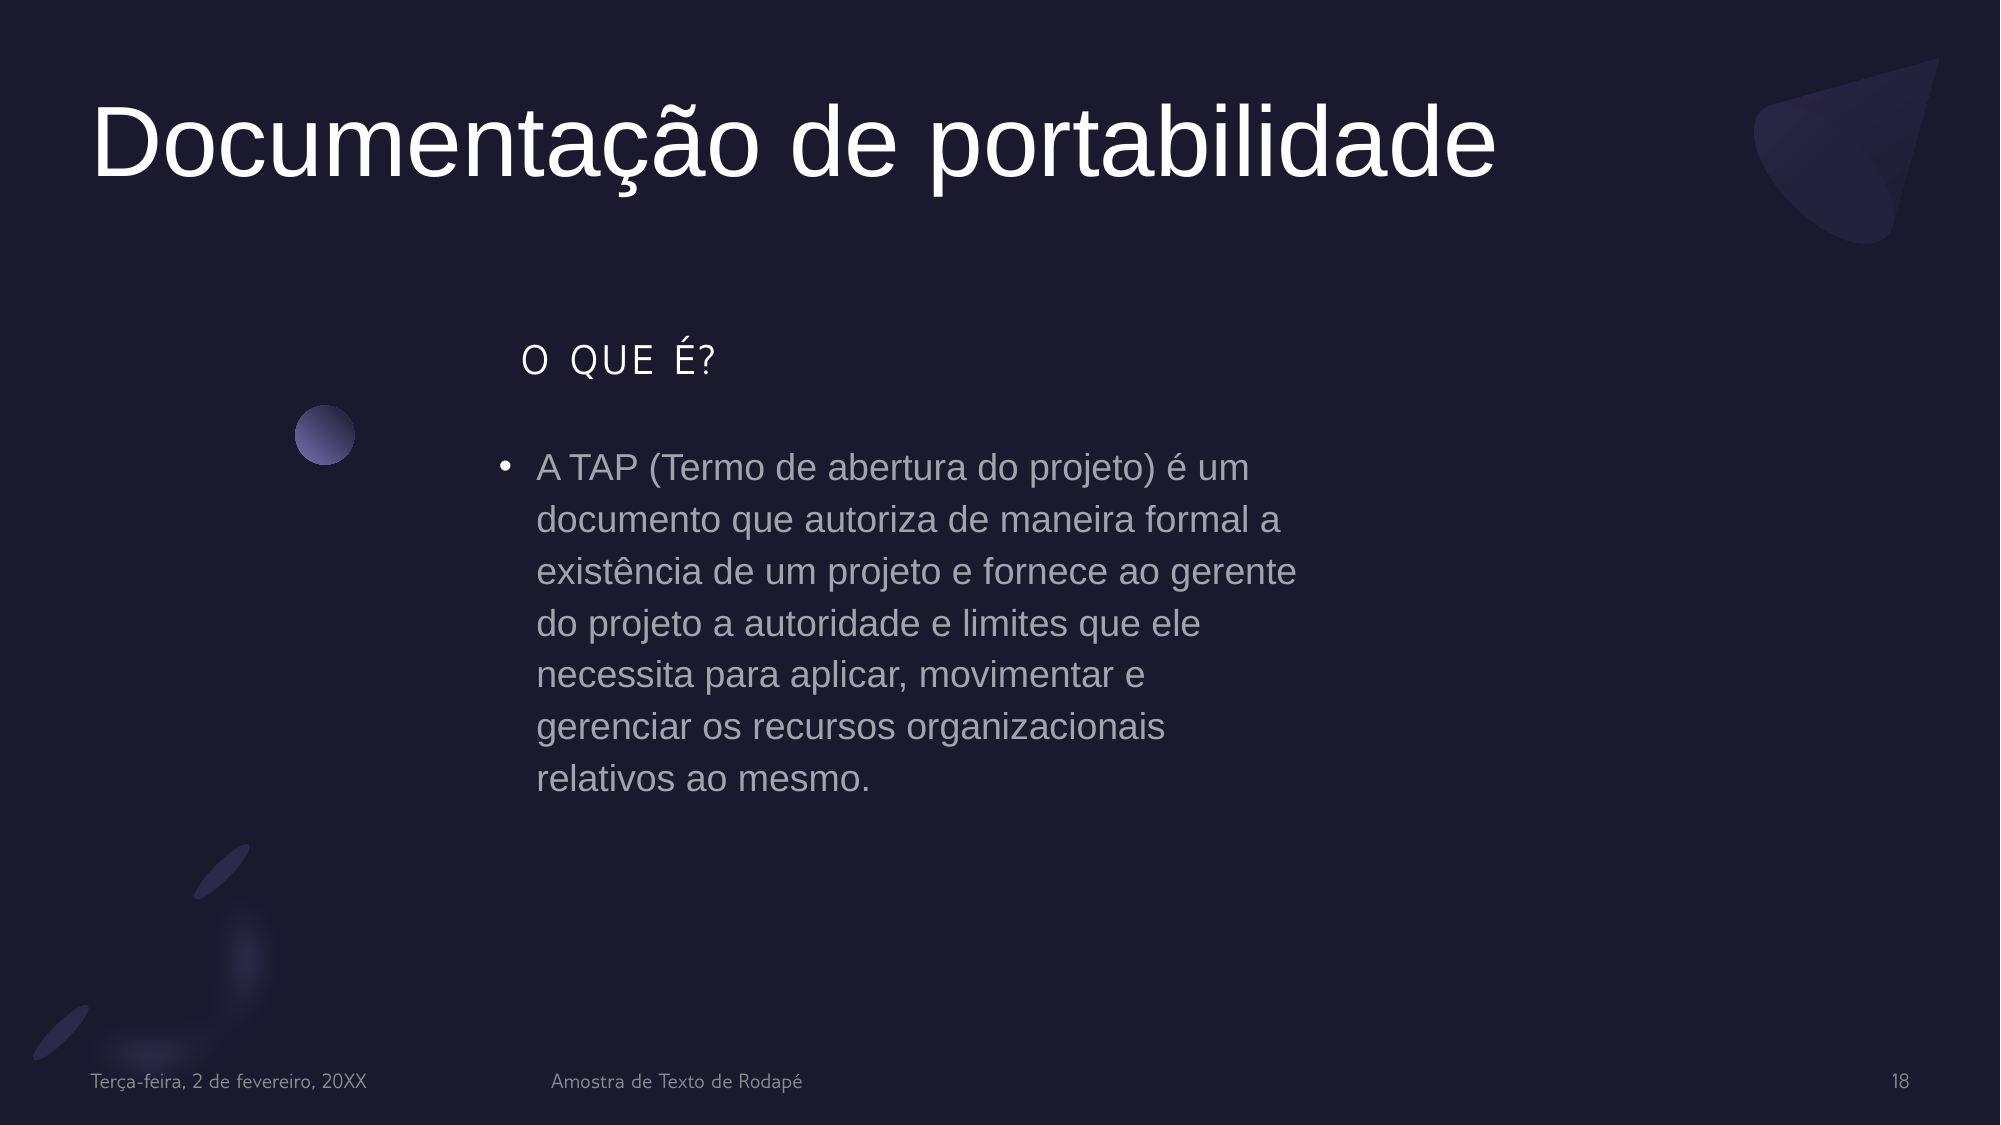

# Documentação de portabilidade
O que é?
A TAP (Termo de abertura do projeto) é um documento que autoriza de maneira formal a existência de um projeto e fornece ao gerente do projeto a autoridade e limites que ele necessita para aplicar, movimentar e gerenciar os recursos organizacionais relativos ao mesmo.
Terça-feira, 2 de fevereiro, 20XX
Amostra de Texto de Rodapé
18